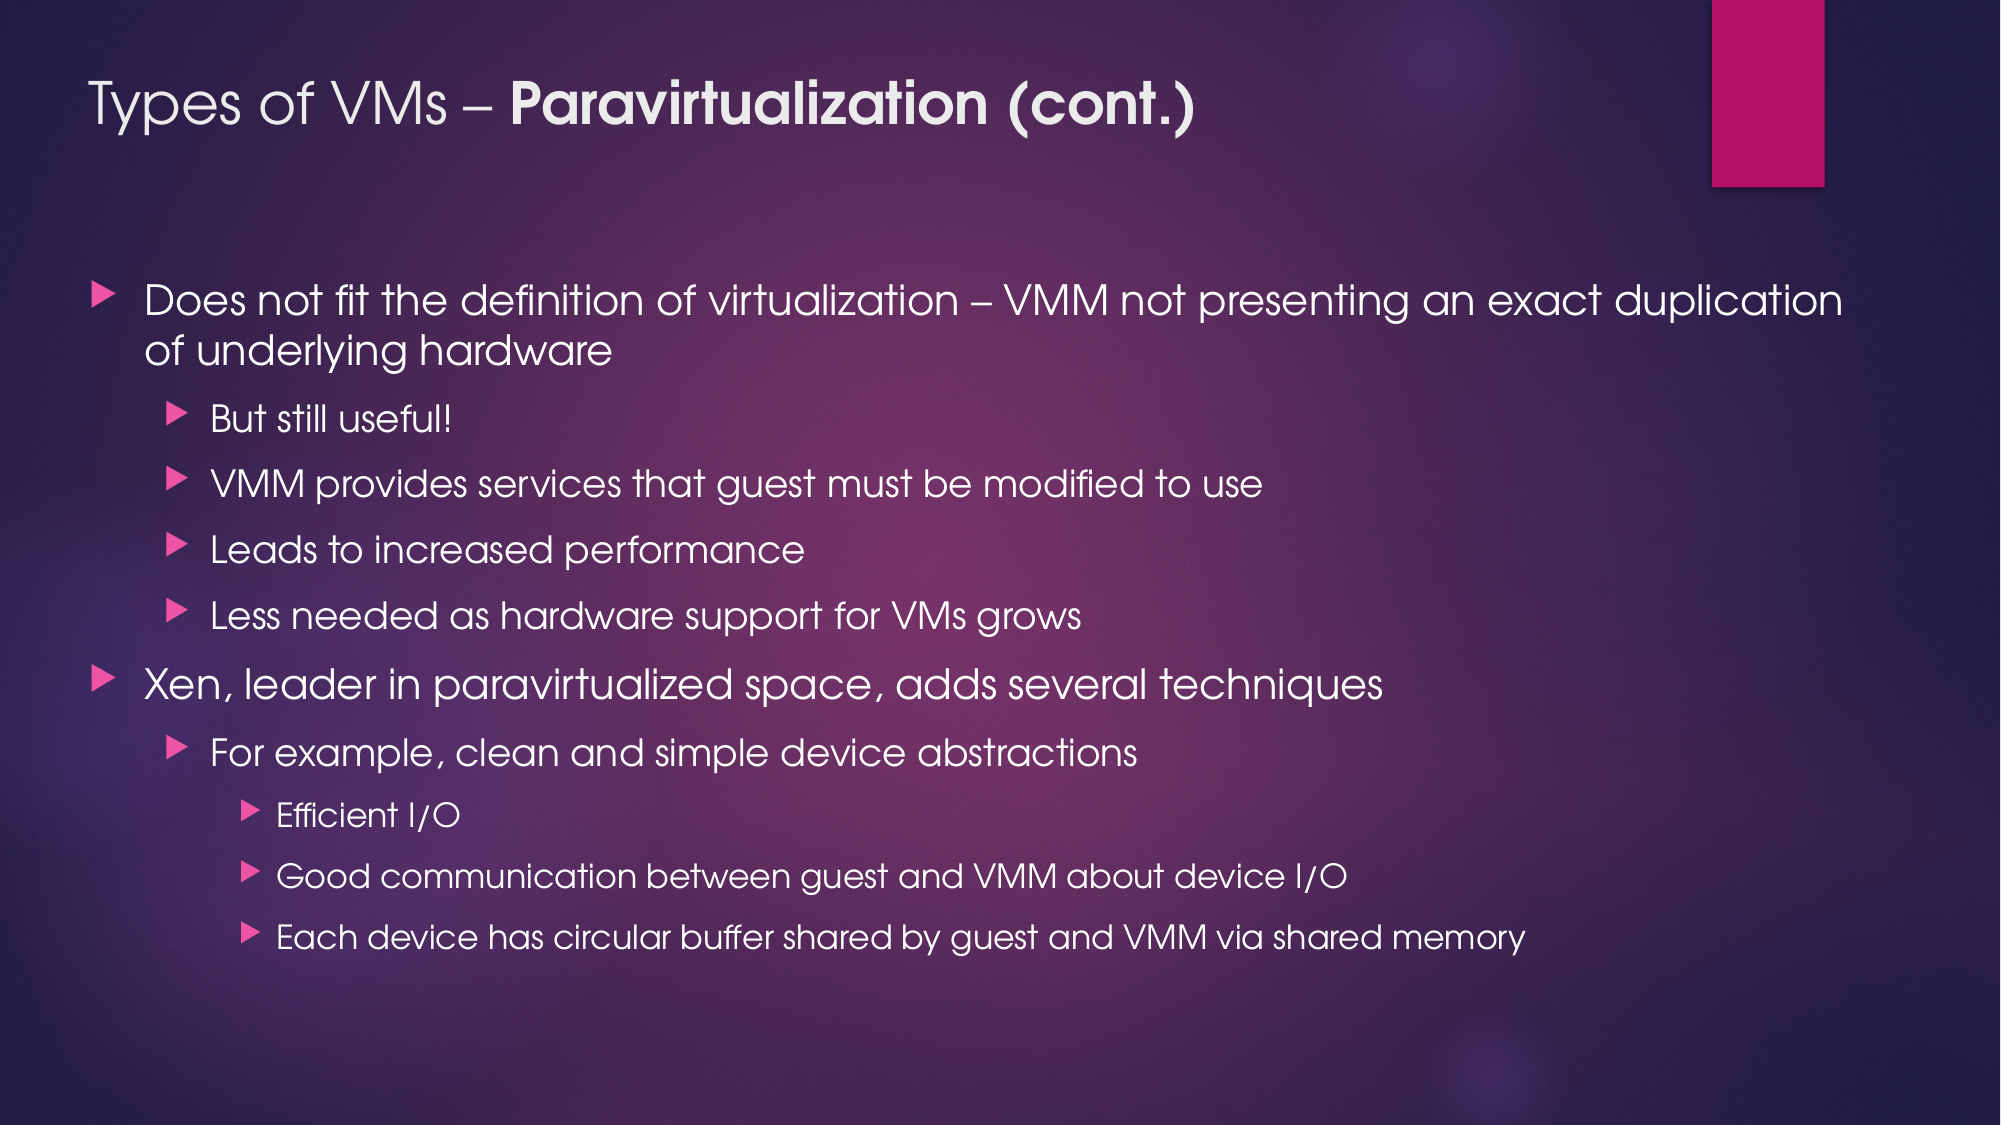

# Types of VMs – Paravirtualization (cont.)
Does not fit the definition of virtualization – VMM not presenting an exact duplication of underlying hardware
But still useful!
VMM provides services that guest must be modified to use
Leads to increased performance
Less needed as hardware support for VMs grows
Xen, leader in paravirtualized space, adds several techniques
For example, clean and simple device abstractions
Efficient I/O
Good communication between guest and VMM about device I/O
Each device has circular buffer shared by guest and VMM via shared memory